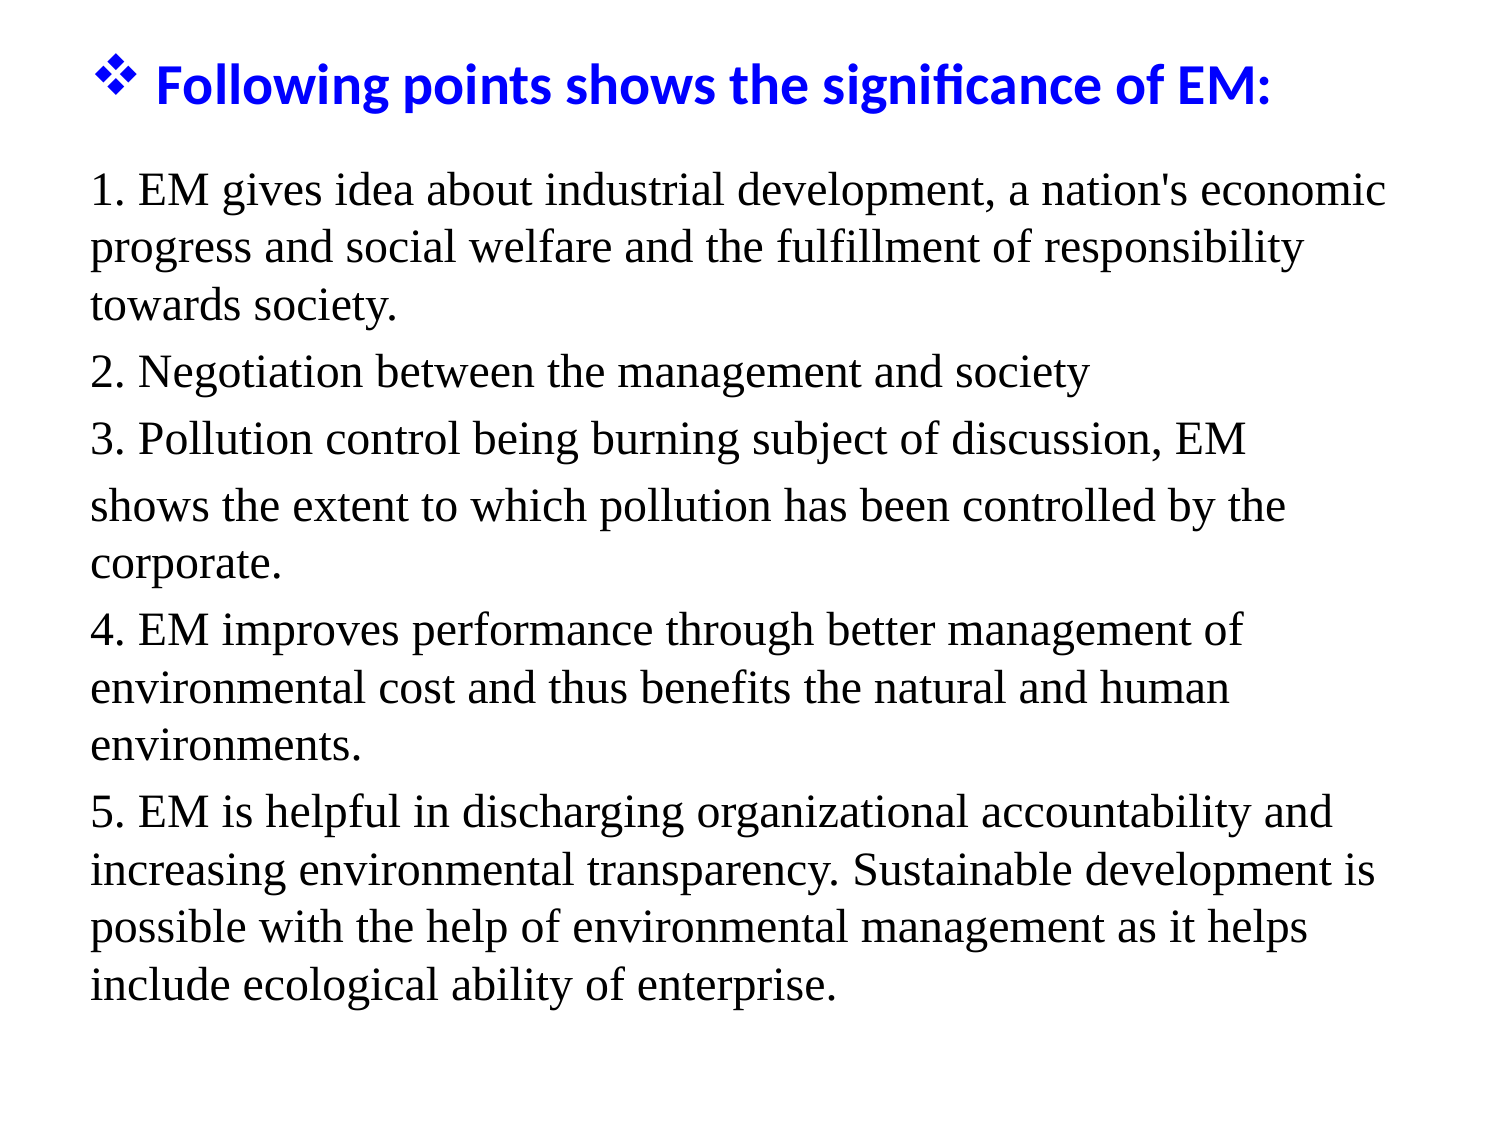

Following points shows the significance of EM:
1. EM gives idea about industrial development, a nation's economic progress and social welfare and the fulfillment of responsibility towards society.
2. Negotiation between the management and society
3. Pollution control being burning subject of discussion, EM
shows the extent to which pollution has been controlled by the corporate.
4. EM improves performance through better management of environmental cost and thus benefits the natural and human environments.
5. EM is helpful in discharging organizational accountability and increasing environmental transparency. Sustainable development is possible with the help of environmental management as it helps include ecological ability of enterprise.